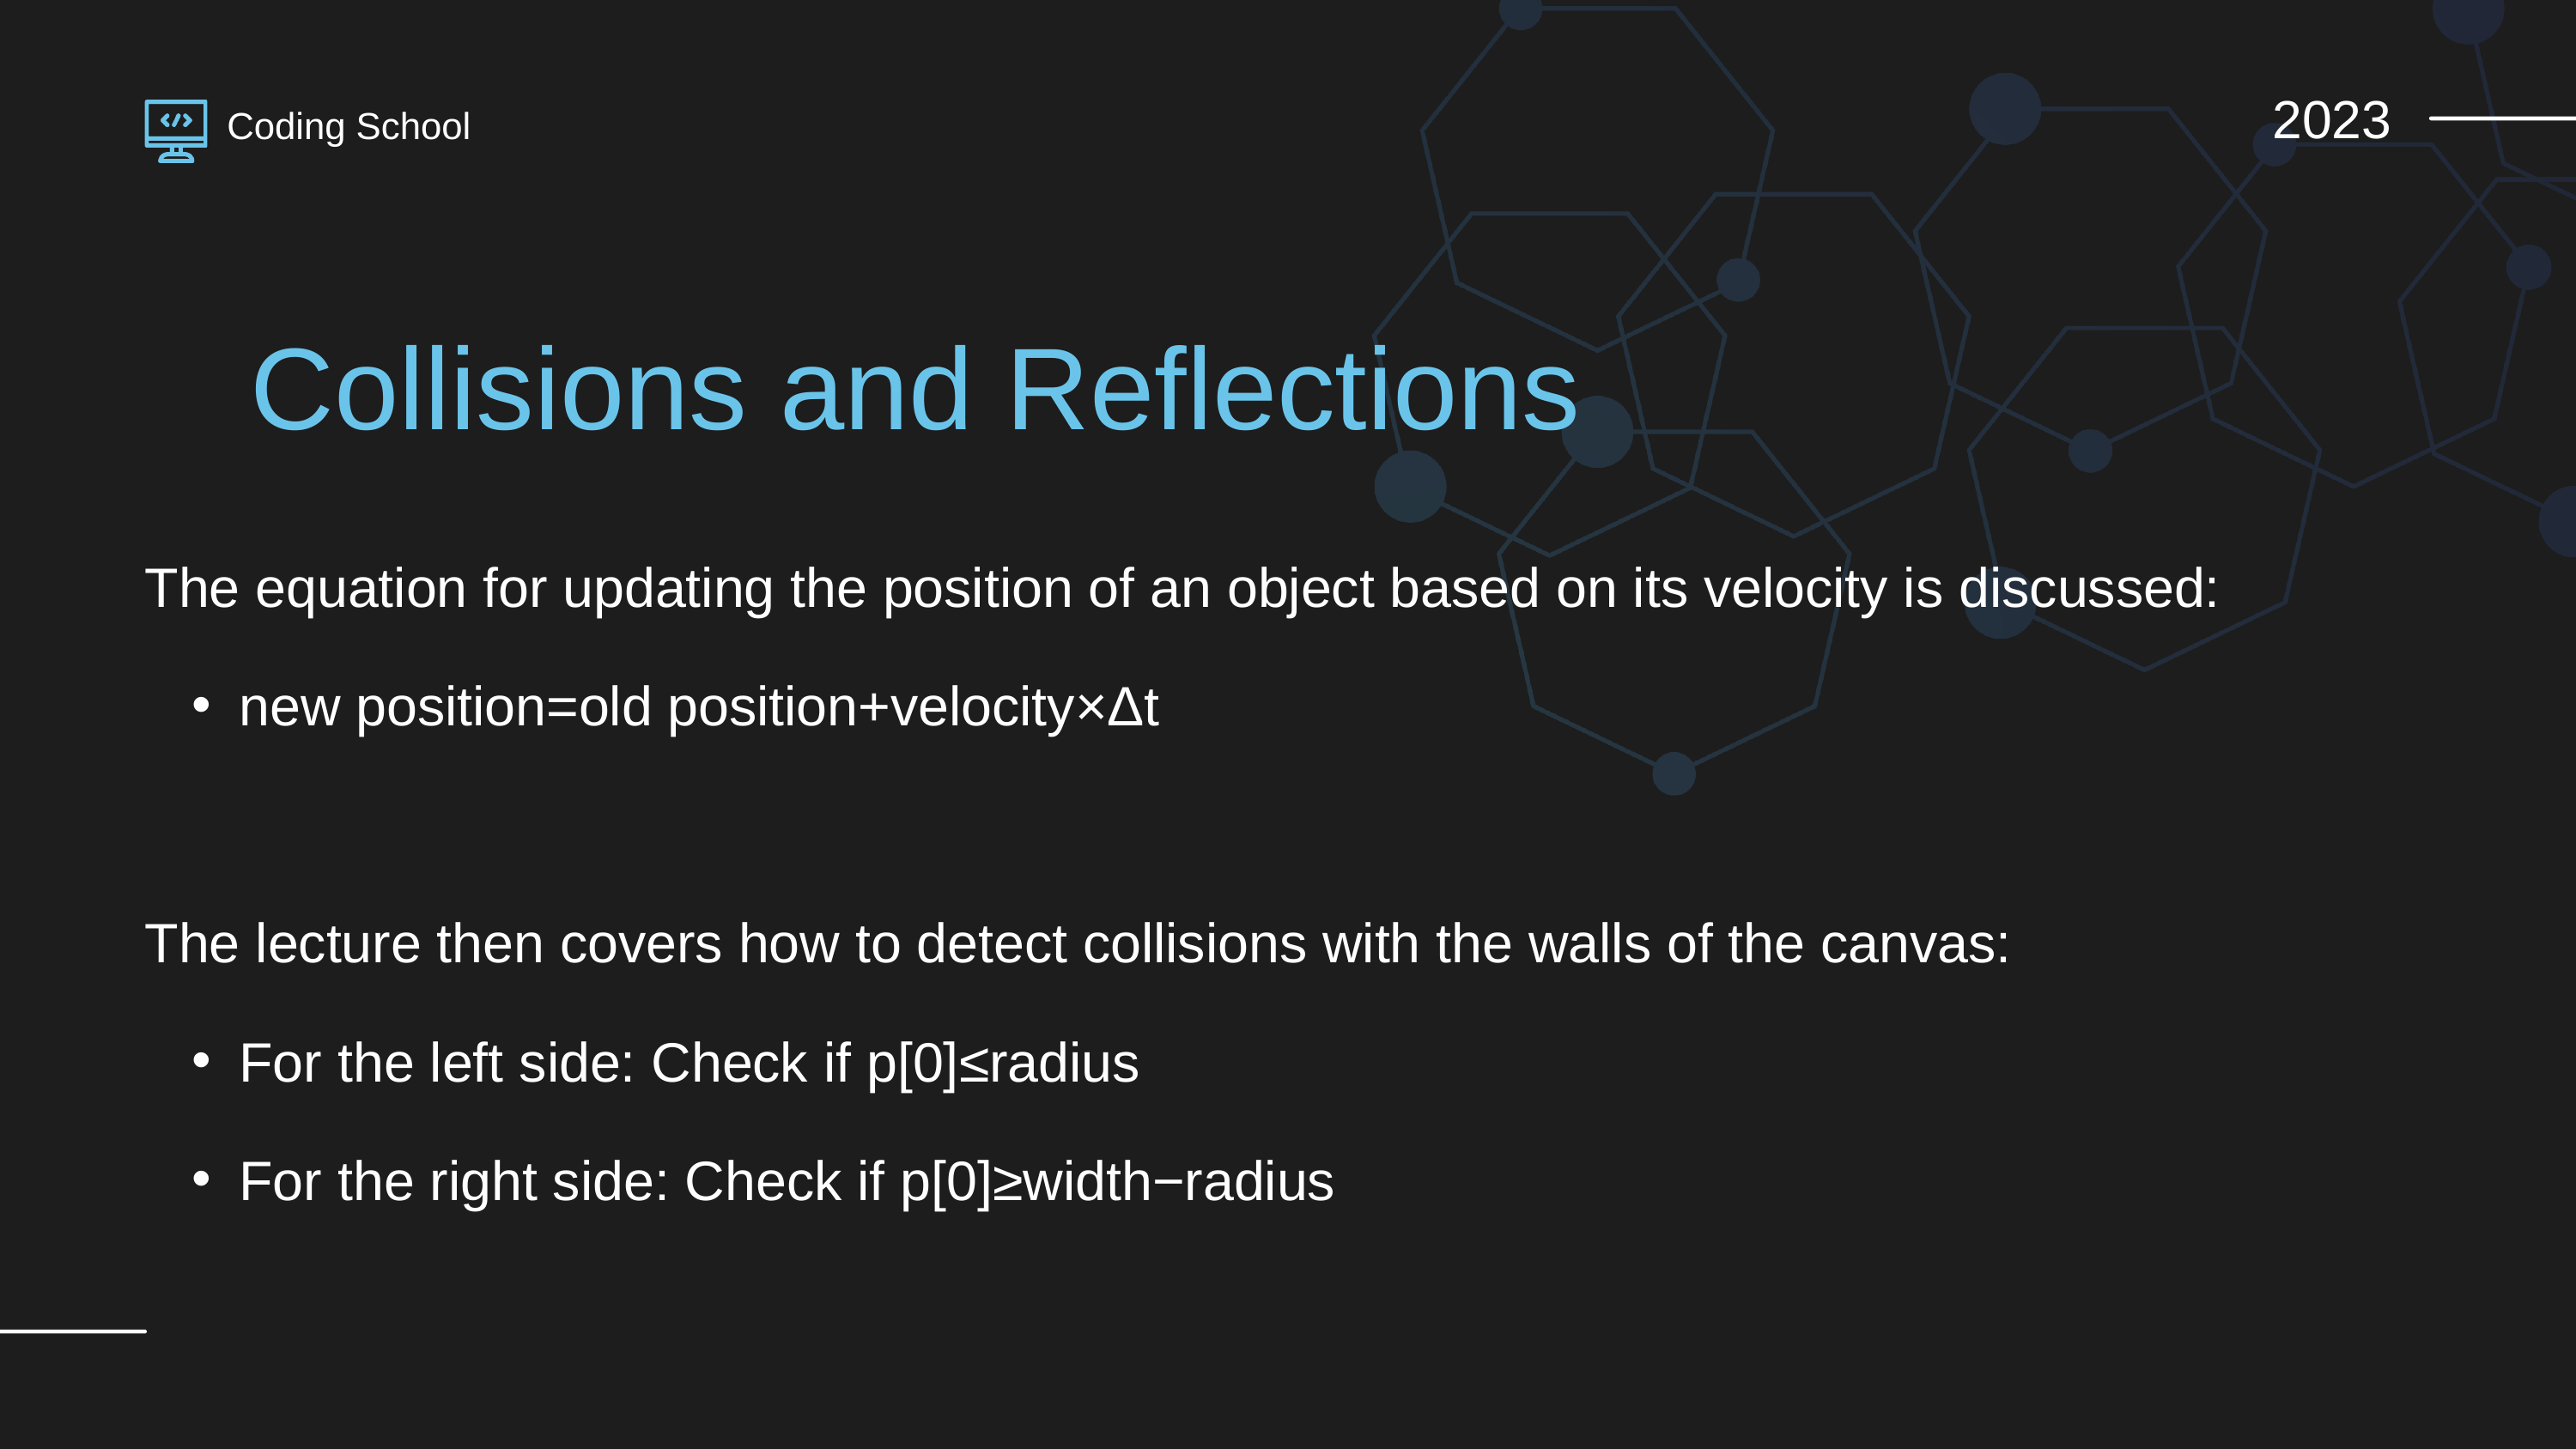

2023
Coding School

Collisions and Reflections
The equation for updating the position of an object based on its velocity is discussed:
new position=old position+velocity×Δt

The lecture then covers how to detect collisions with the walls of the canvas:
For the left side: Check if p[0]≤radius
For the right side: Check if p[0]≥width−radius